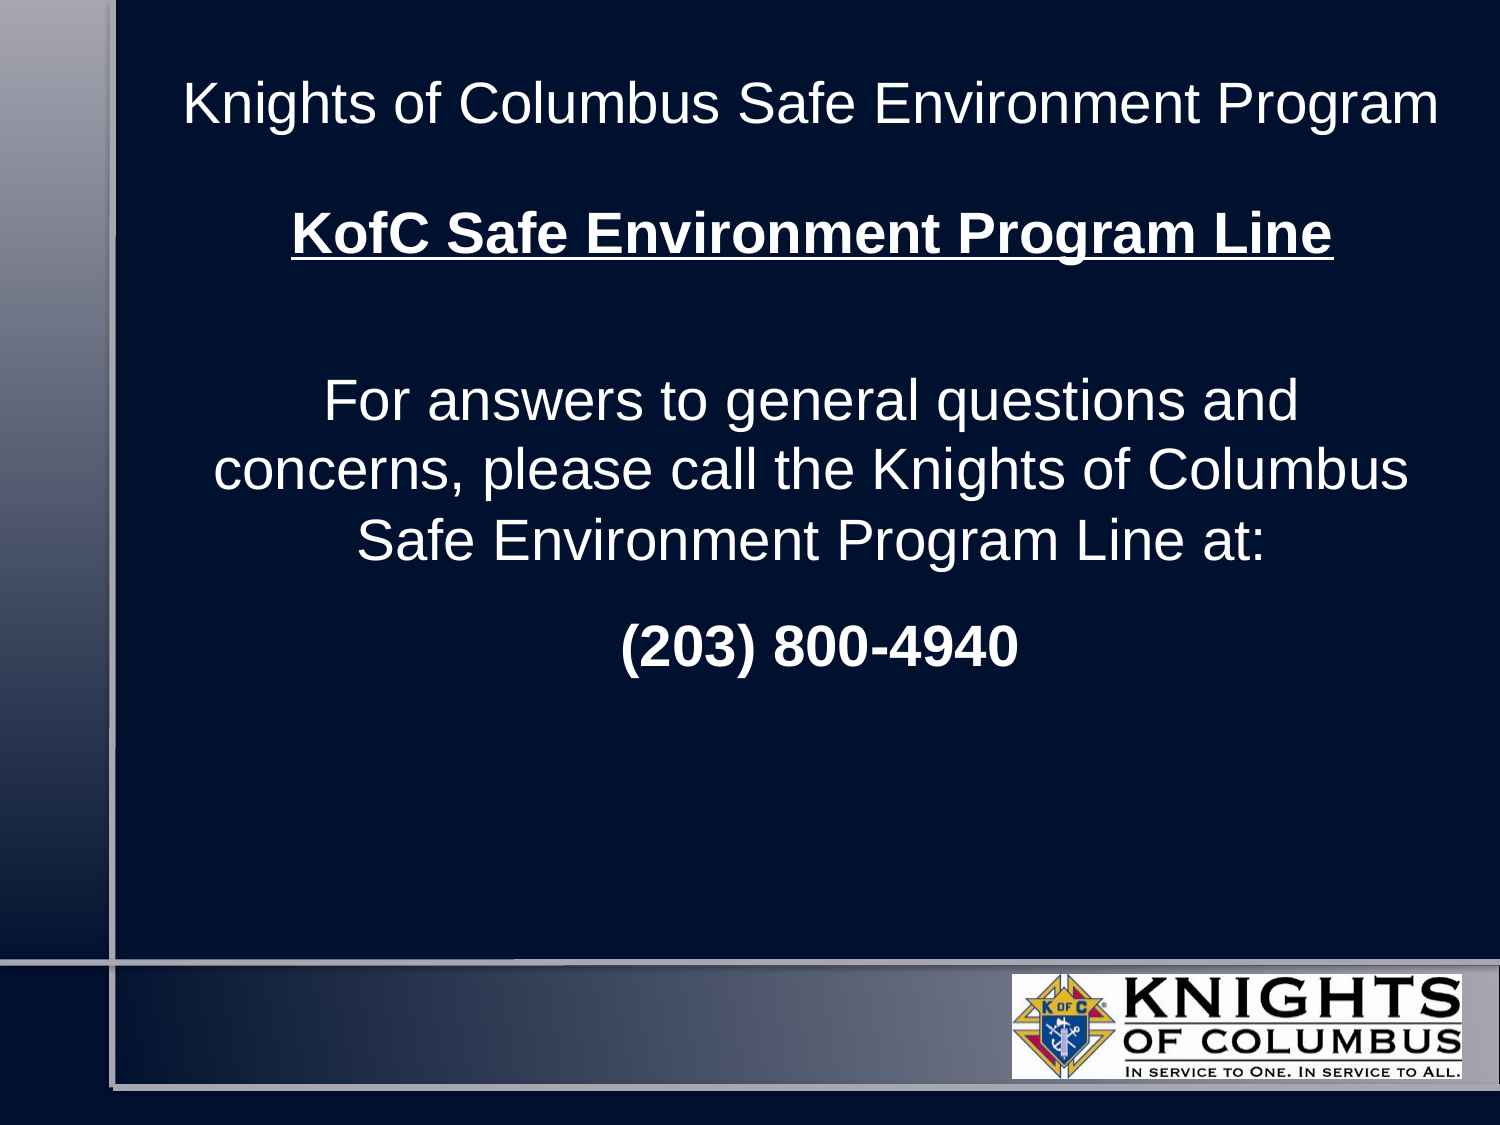

# Knights of Columbus Safe Environment Program
KofC Safe Environment Program Line

For answers to general questions and concerns, please call the Knights of Columbus Safe Environment Program Line at:
 (203) 800-4940